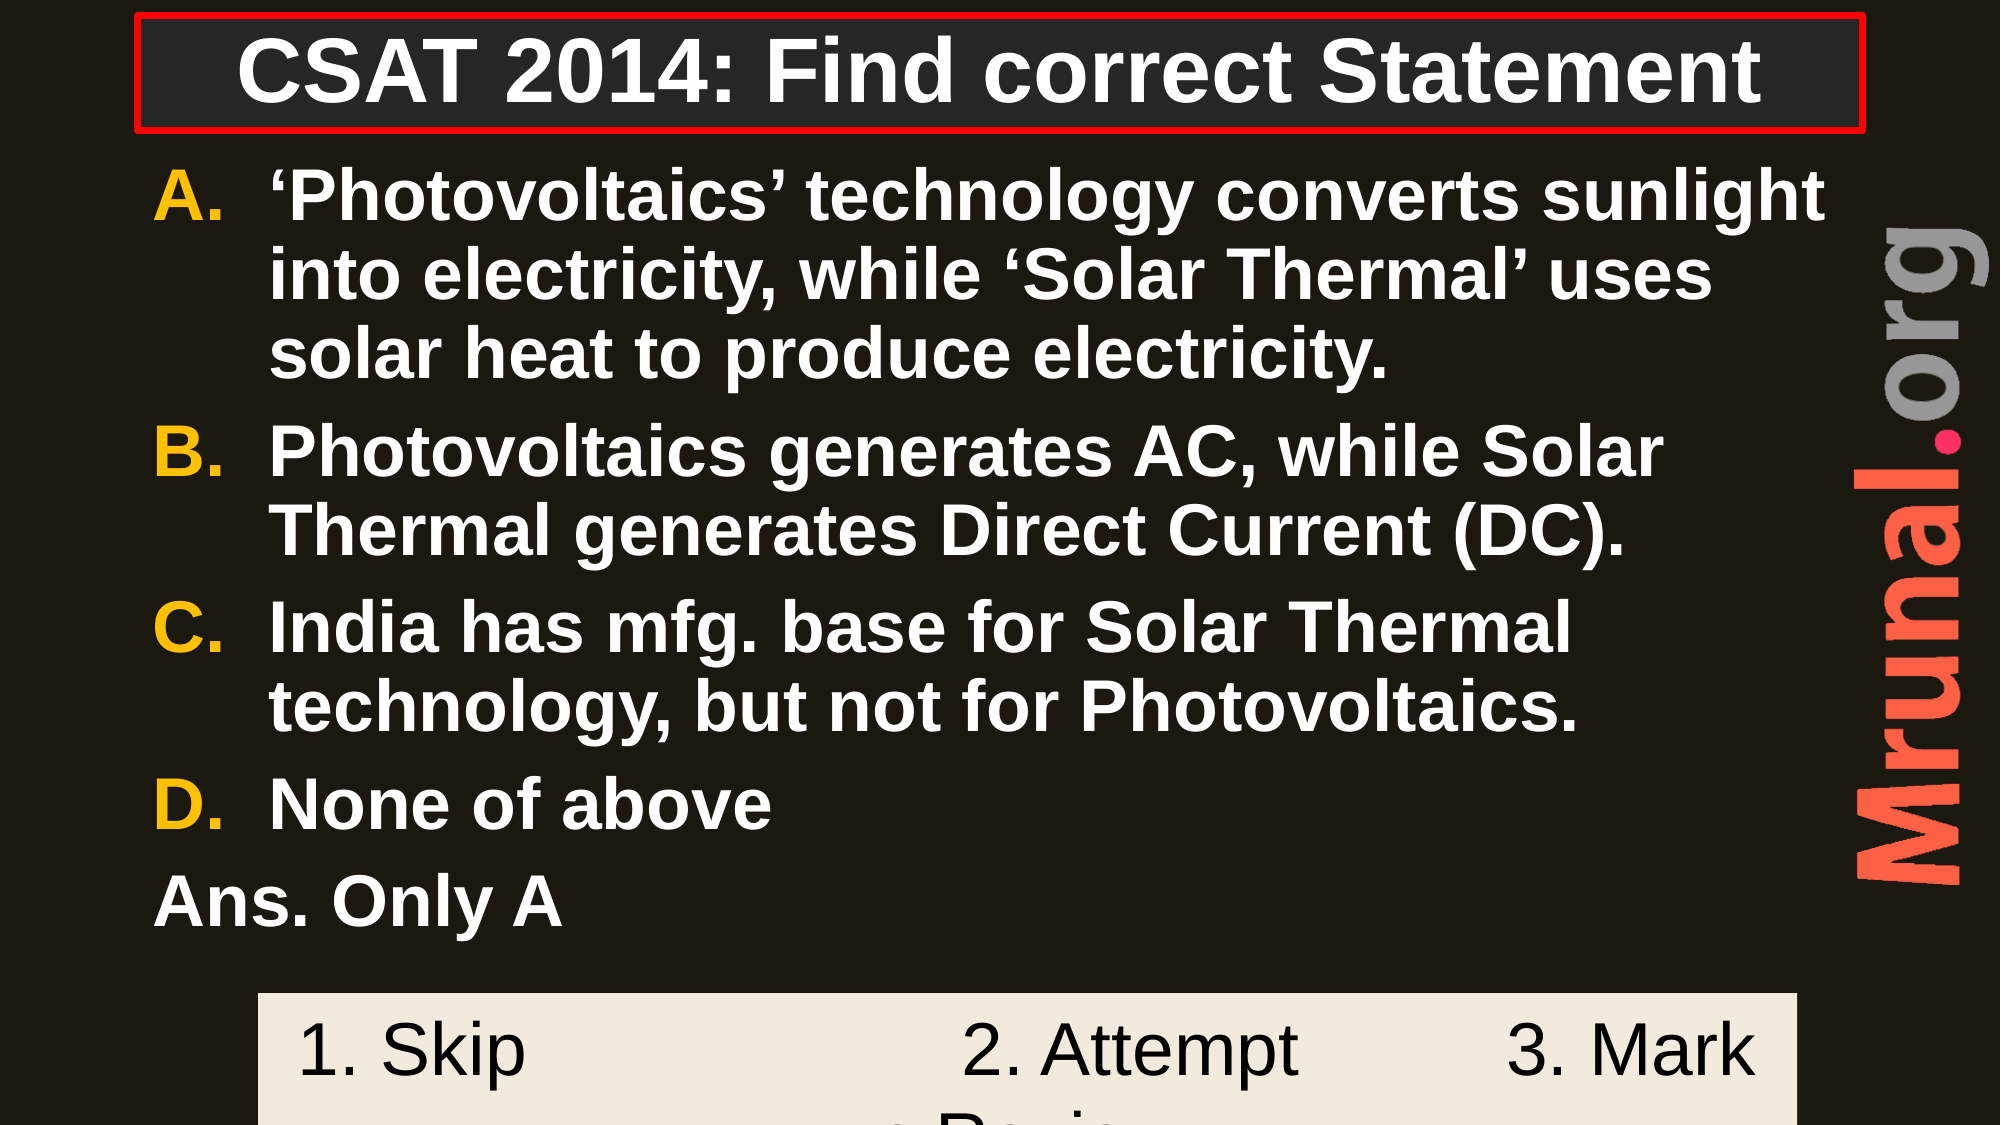

# CSAT 2014: Find correct Statement
‘Photovoltaics’ technology converts sunlight into electricity, while ‘Solar Thermal’ uses solar heat to produce electricity.
Photovoltaics generates AC, while Solar Thermal generates Direct Current (DC).
India has mfg. base for Solar Thermal technology, but not for Photovoltaics.
None of above
Ans. Only A